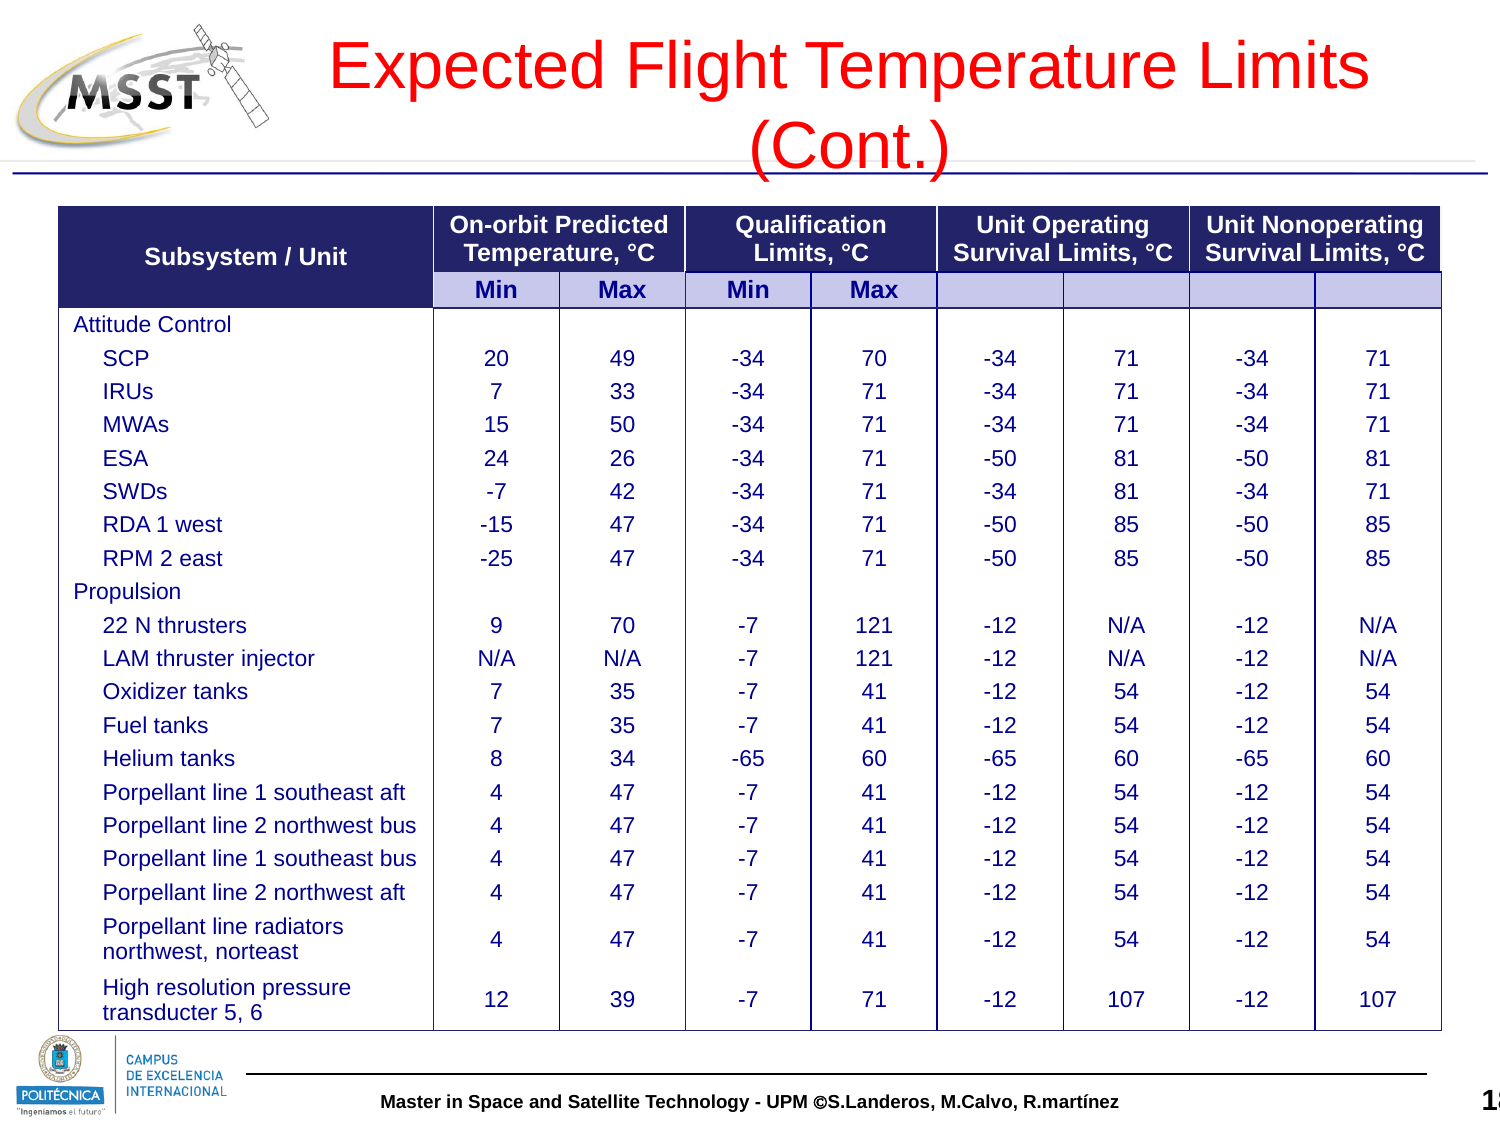

Expected Flight Temperature Limits
(Cont.)
| Subsystem / Unit | On-orbit Predicted Temperature, °C |  | Qualification Limits, °C |  | Unit Operating Survival Limits, °C |  | Unit Nonoperating Survival Limits, °C |  |
| --- | --- | --- | --- | --- | --- | --- | --- | --- |
|  | Min | Max | Min | Max |  |  |  |  |
| Attitude Control |  |  |  |  |  |  |  |  |
| SCP | 20 | 49 | -34 | 70 | -34 | 71 | -34 | 71 |
| IRUs | 7 | 33 | -34 | 71 | -34 | 71 | -34 | 71 |
| MWAs | 15 | 50 | -34 | 71 | -34 | 71 | -34 | 71 |
| ESA | 24 | 26 | -34 | 71 | -50 | 81 | -50 | 81 |
| SWDs | -7 | 42 | -34 | 71 | -34 | 81 | -34 | 71 |
| RDA 1 west | -15 | 47 | -34 | 71 | -50 | 85 | -50 | 85 |
| RPM 2 east | -25 | 47 | -34 | 71 | -50 | 85 | -50 | 85 |
| Propulsion |  |  |  |  |  |  |  |  |
| 22 N thrusters | 9 | 70 | -7 | 121 | -12 | N/A | -12 | N/A |
| LAM thruster injector | N/A | N/A | -7 | 121 | -12 | N/A | -12 | N/A |
| Oxidizer tanks | 7 | 35 | -7 | 41 | -12 | 54 | -12 | 54 |
| Fuel tanks | 7 | 35 | -7 | 41 | -12 | 54 | -12 | 54 |
| Helium tanks | 8 | 34 | -65 | 60 | -65 | 60 | -65 | 60 |
| Porpellant line 1 southeast aft | 4 | 47 | -7 | 41 | -12 | 54 | -12 | 54 |
| Porpellant line 2 northwest bus | 4 | 47 | -7 | 41 | -12 | 54 | -12 | 54 |
| Porpellant line 1 southeast bus | 4 | 47 | -7 | 41 | -12 | 54 | -12 | 54 |
| Porpellant line 2 northwest aft | 4 | 47 | -7 | 41 | -12 | 54 | -12 | 54 |
| Porpellant line radiators northwest, norteast | 4 | 47 | -7 | 41 | -12 | 54 | -12 | 54 |
| High resolution pressure transducter 5, 6 | 12 | 39 | -7 | 71 | -12 | 107 | -12 | 107 |